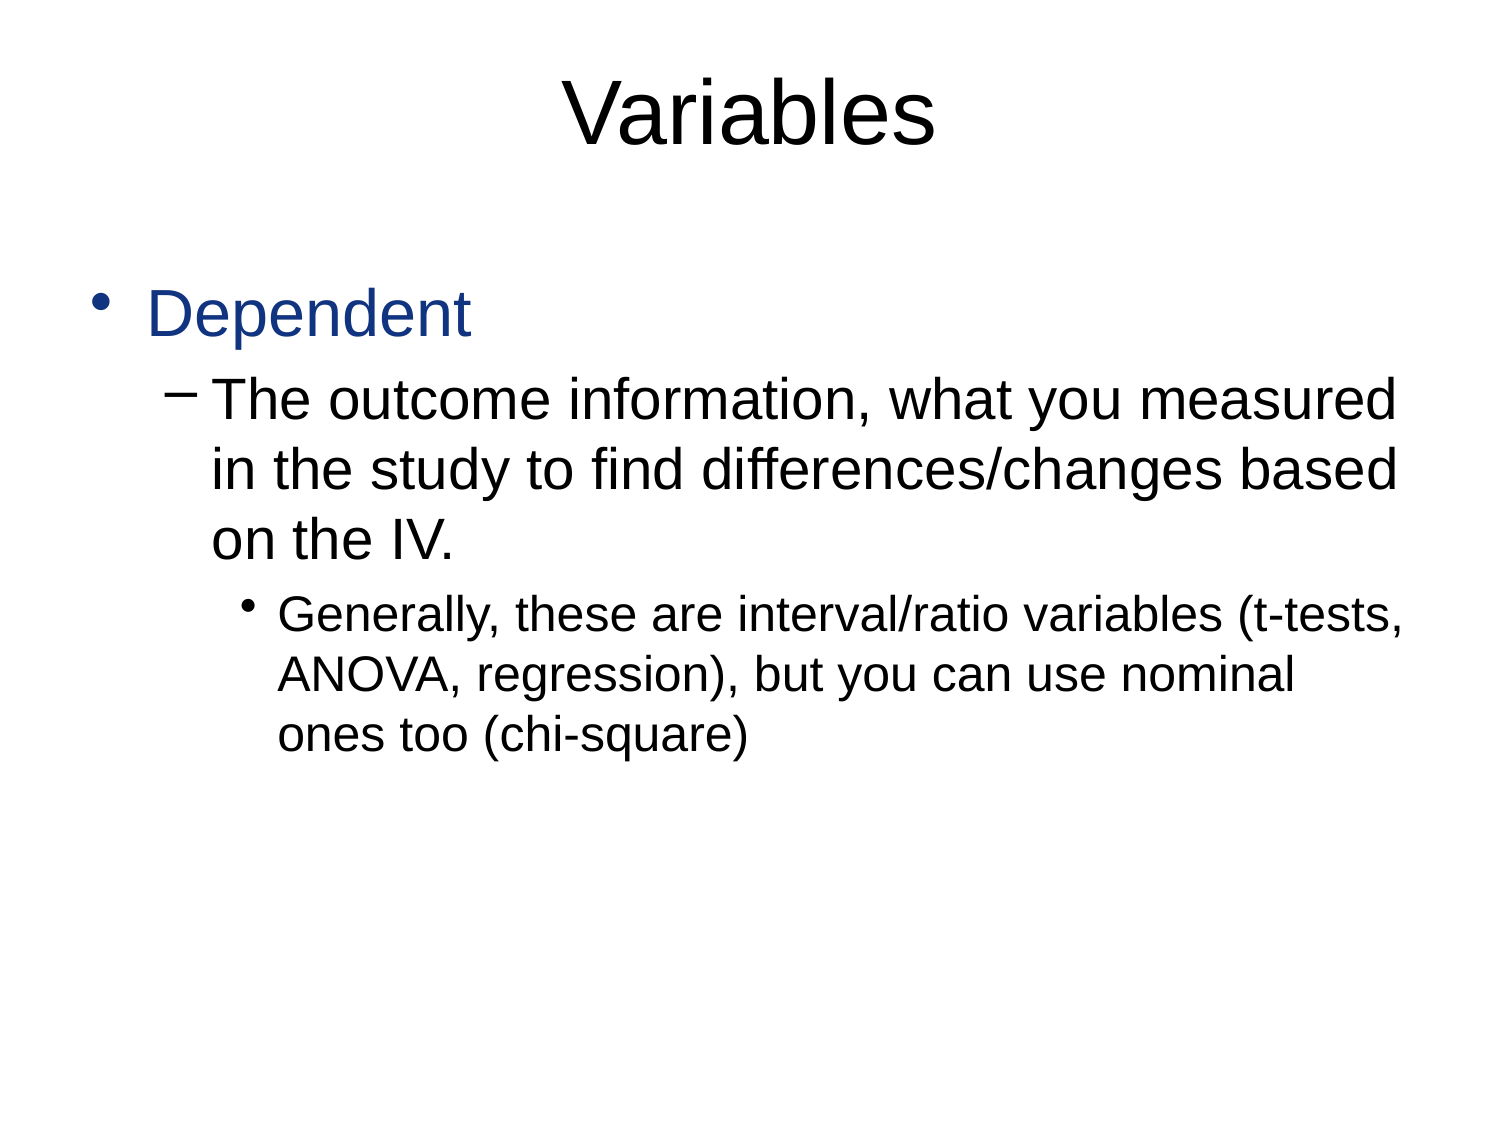

# Variables
Dependent
The outcome information, what you measured in the study to find differences/changes based on the IV.
Generally, these are interval/ratio variables (t-tests, ANOVA, regression), but you can use nominal ones too (chi-square)